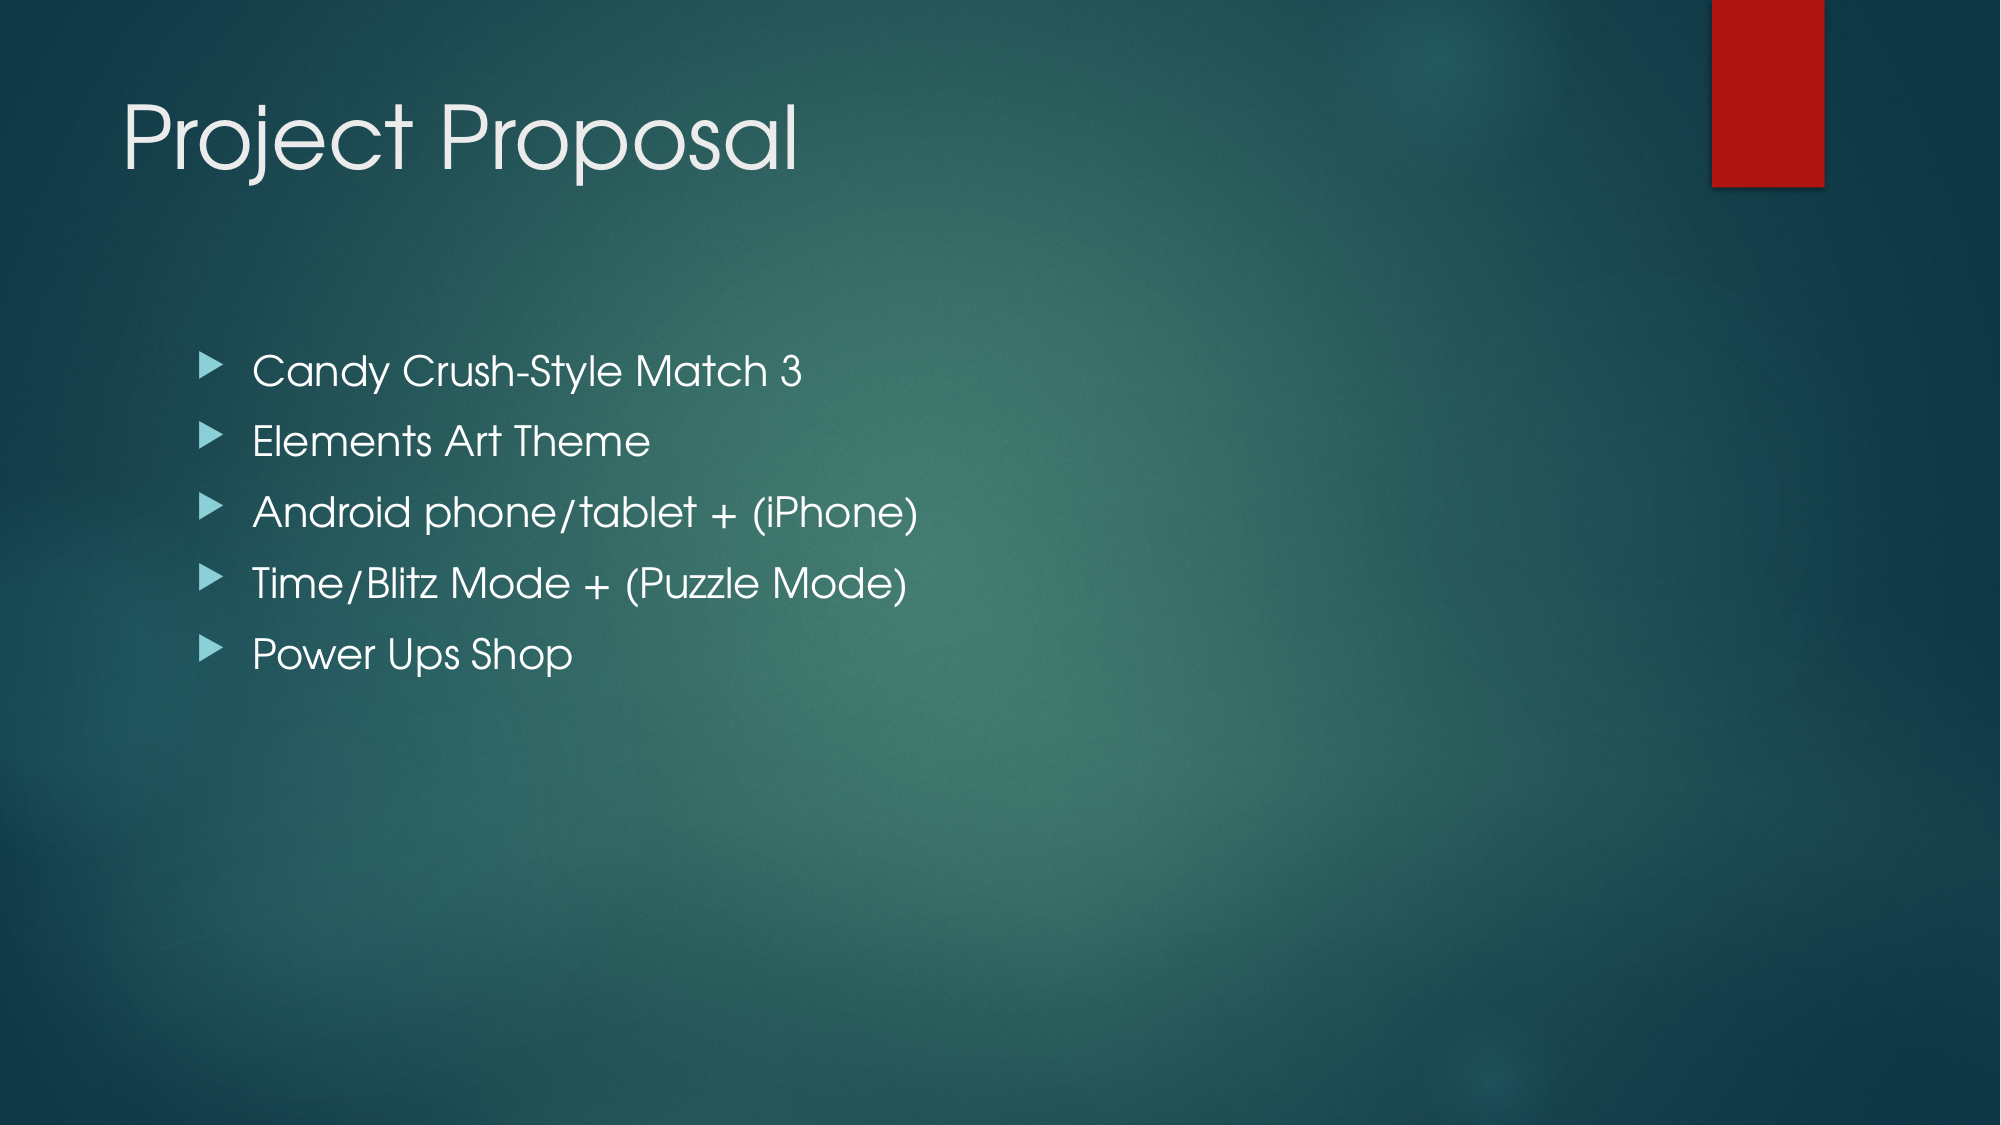

# Project Proposal
Candy Crush-Style Match 3
Elements Art Theme
Android phone/tablet + (iPhone)
Time/Blitz Mode + (Puzzle Mode)
Power Ups Shop